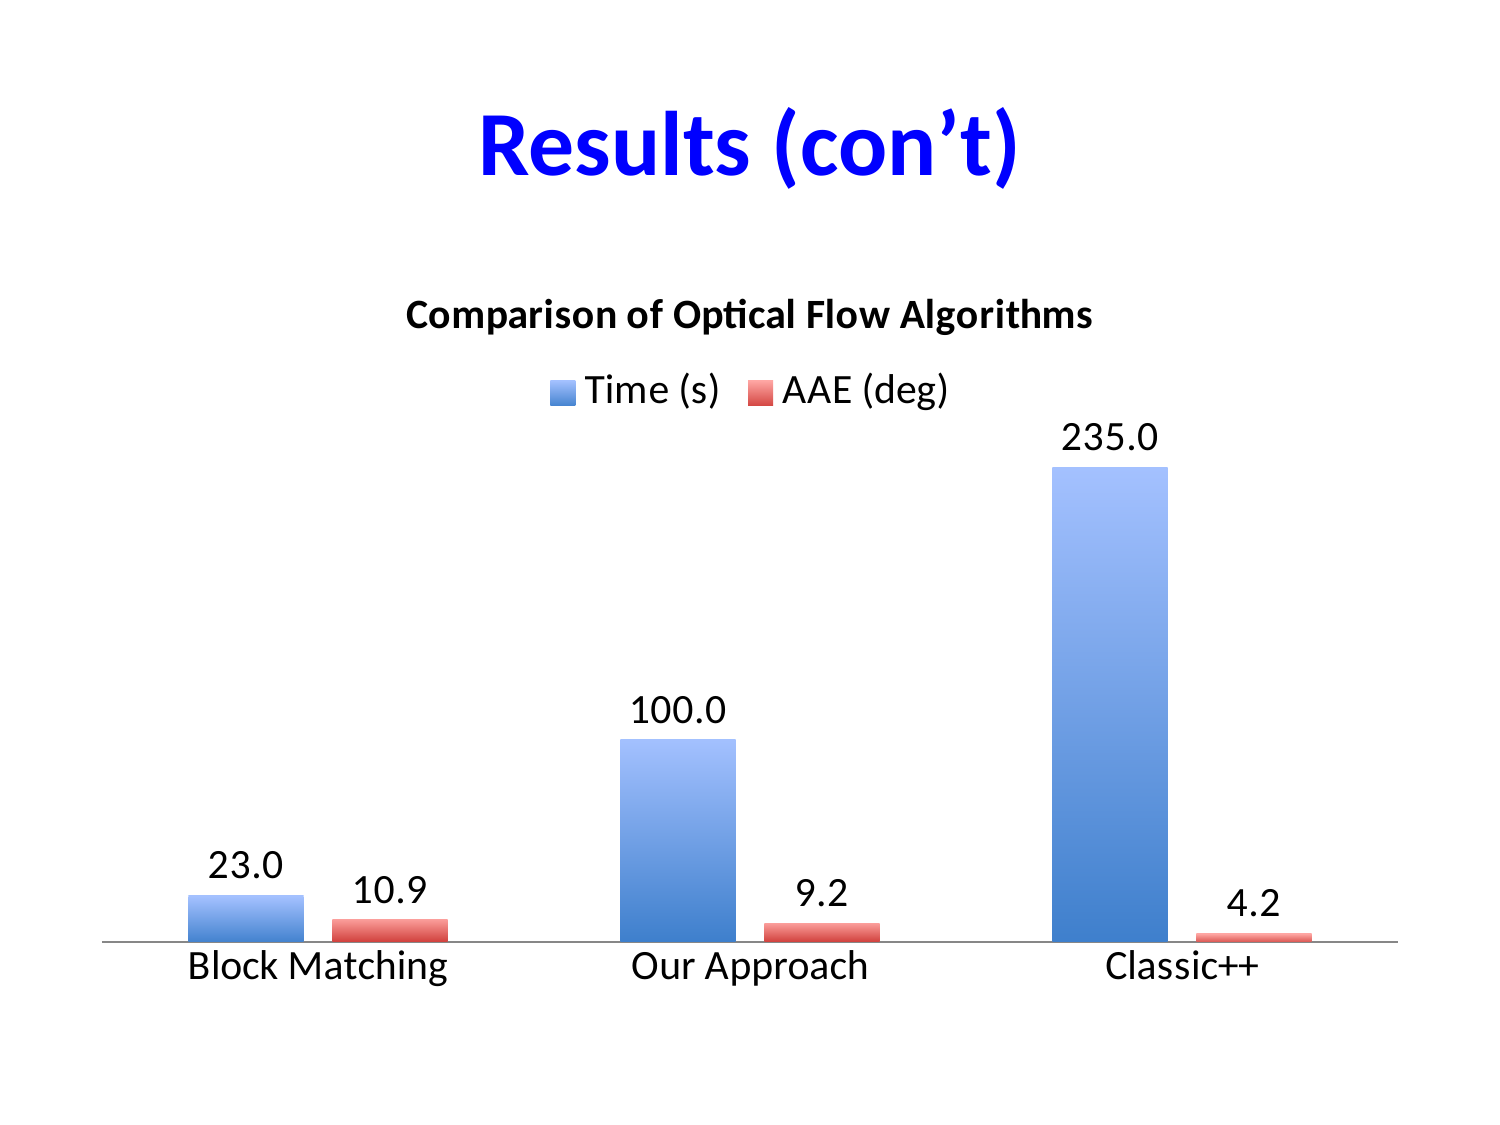

# Results (con’t)

### Chart: Comparison of Optical Flow Algorithms

| Category |  |  |
|---|---|---|
| Block Matching | 23.0 | 10.9 |
| Our Approach | 100.0 | 9.2 |
| Classic++ | 235.0 | 4.2 |